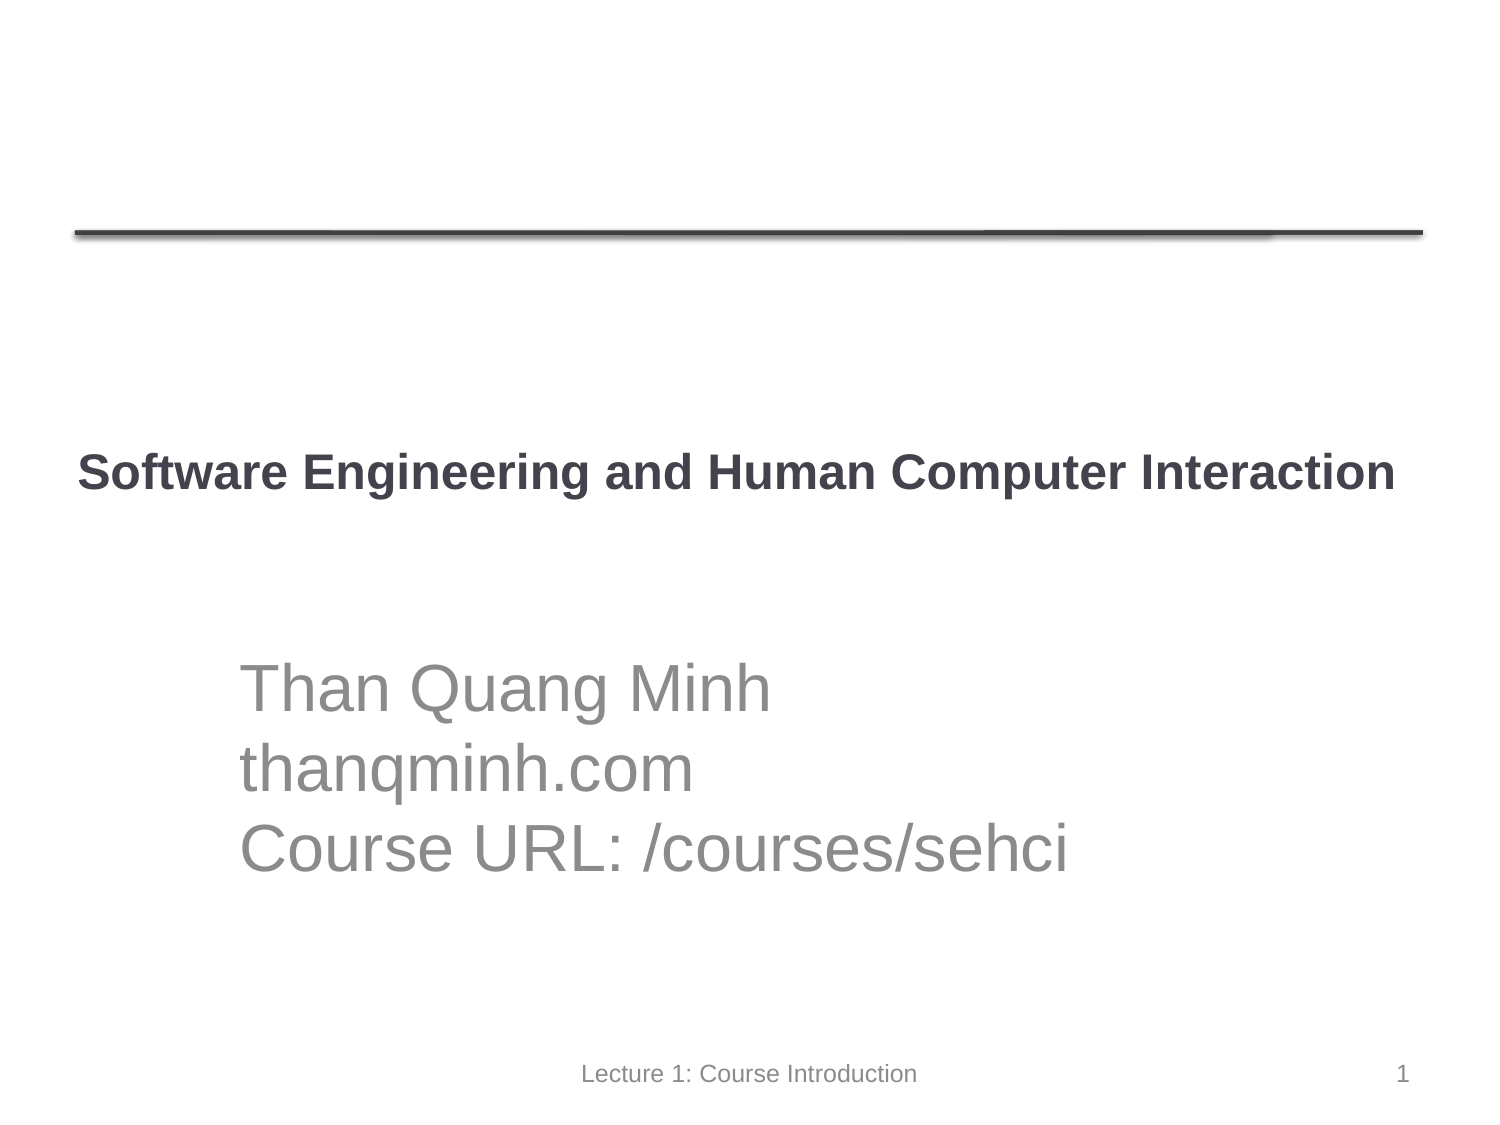

# Software Engineering and Human Computer Interaction
Than Quang Minh
thanqminh.com
Course URL: /courses/sehci
Lecture 1: Course Introduction
1